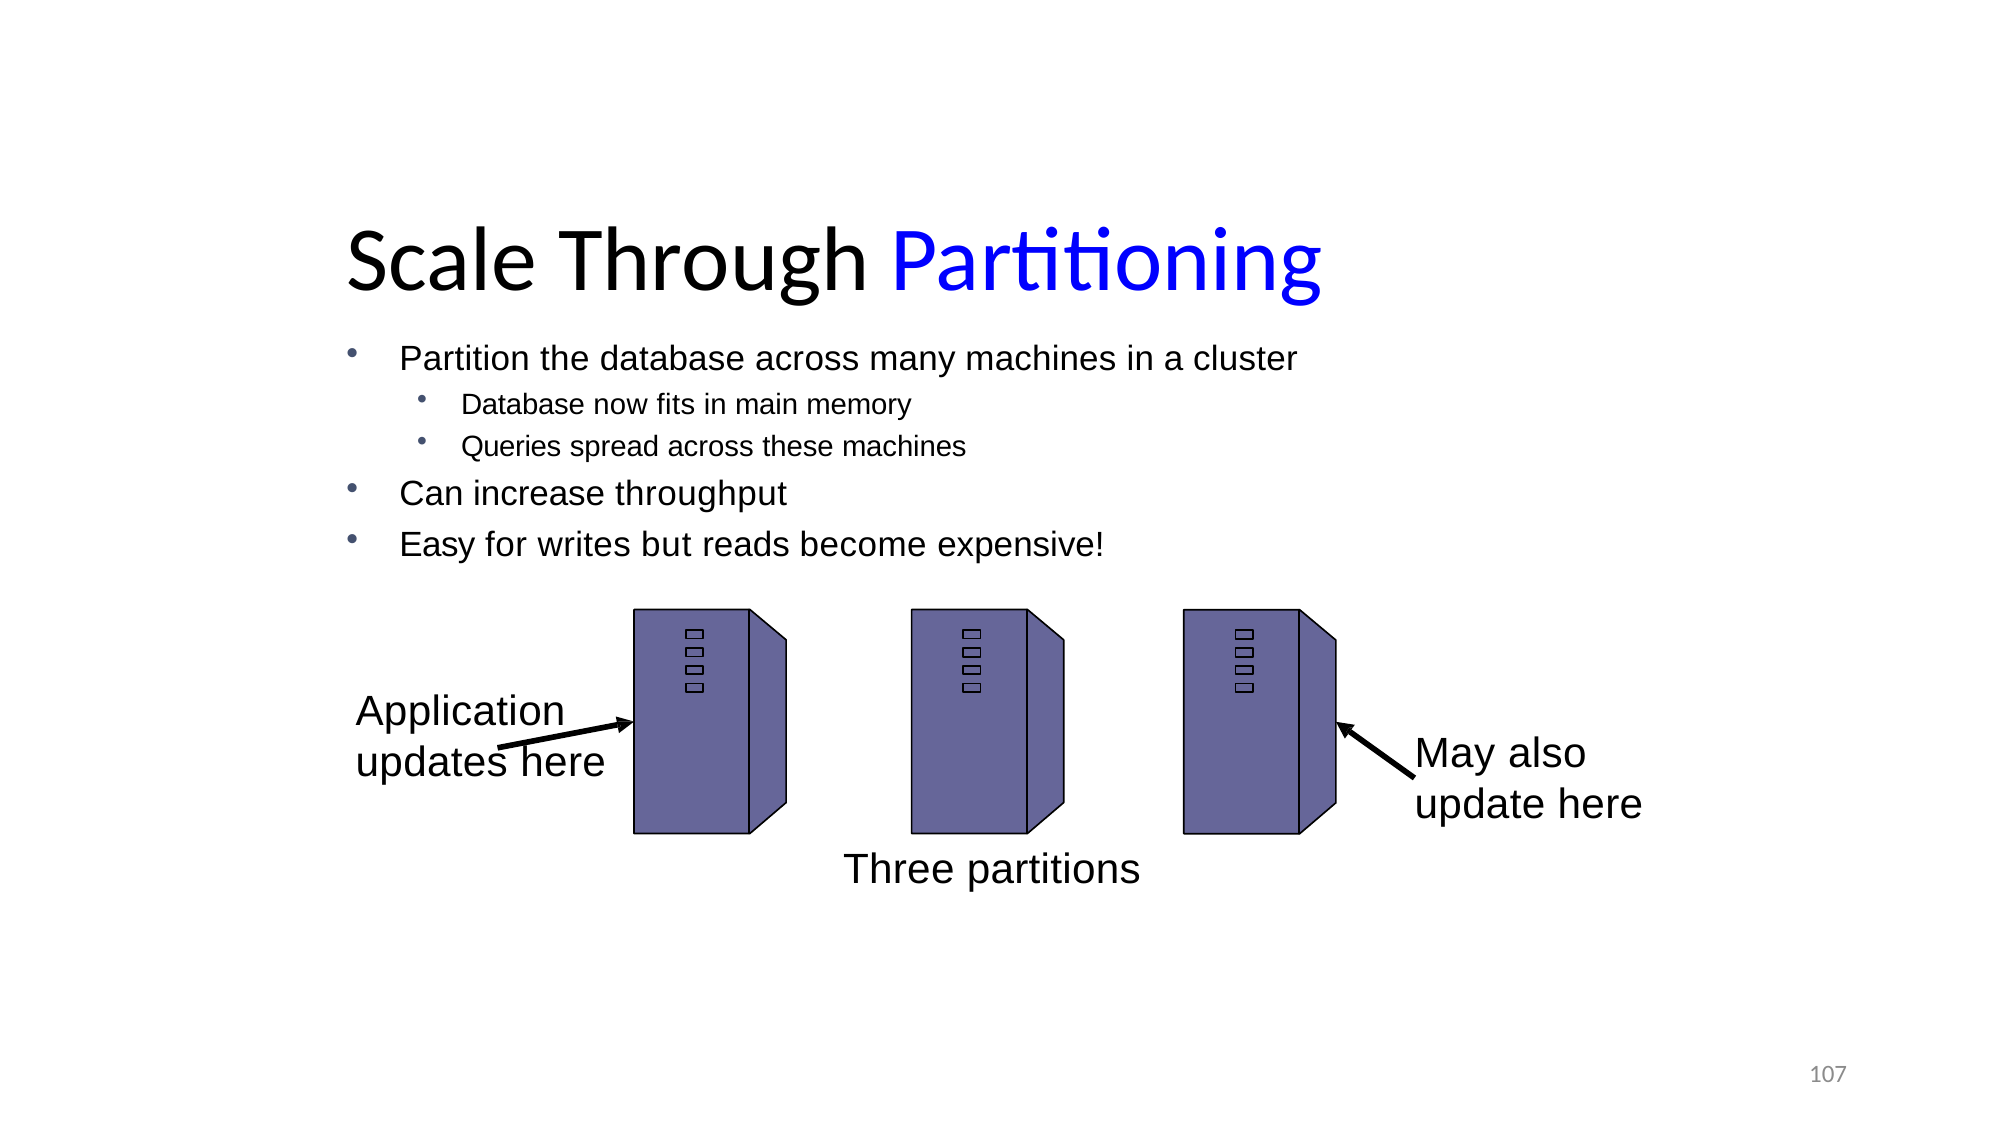

# Scale Through Partitioning
Partition the database across many machines in a cluster
Database now fits in main memory
Queries spread across these machines
Can increase throughput
Easy for writes but reads become expensive!

Application  updates here
May also  update here
Three partitions
107